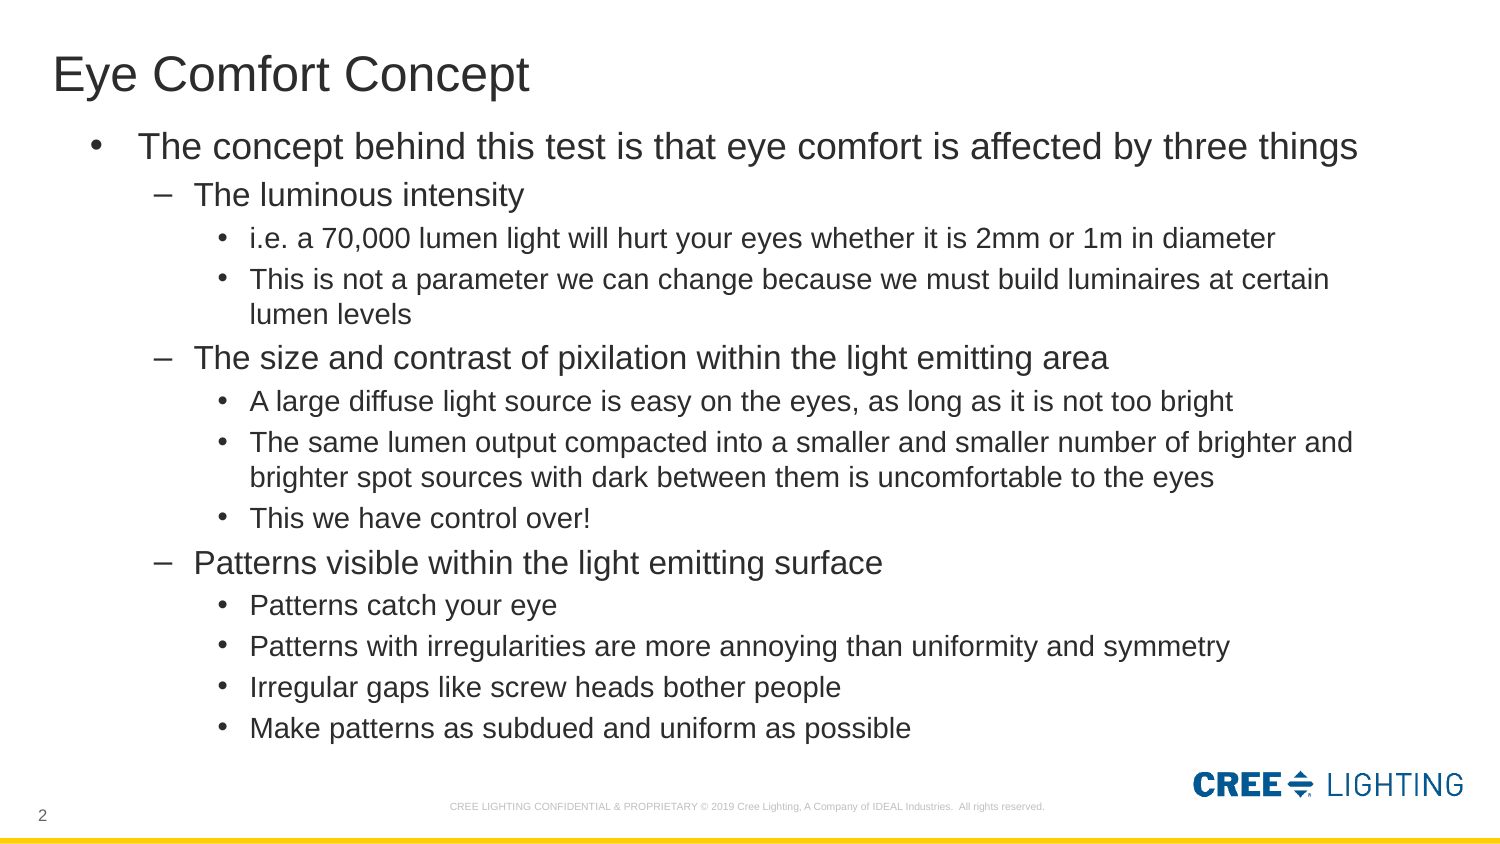

# Eye Comfort Concept
The concept behind this test is that eye comfort is affected by three things
The luminous intensity
i.e. a 70,000 lumen light will hurt your eyes whether it is 2mm or 1m in diameter
This is not a parameter we can change because we must build luminaires at certain lumen levels
The size and contrast of pixilation within the light emitting area
A large diffuse light source is easy on the eyes, as long as it is not too bright
The same lumen output compacted into a smaller and smaller number of brighter and brighter spot sources with dark between them is uncomfortable to the eyes
This we have control over!
Patterns visible within the light emitting surface
Patterns catch your eye
Patterns with irregularities are more annoying than uniformity and symmetry
Irregular gaps like screw heads bother people
Make patterns as subdued and uniform as possible